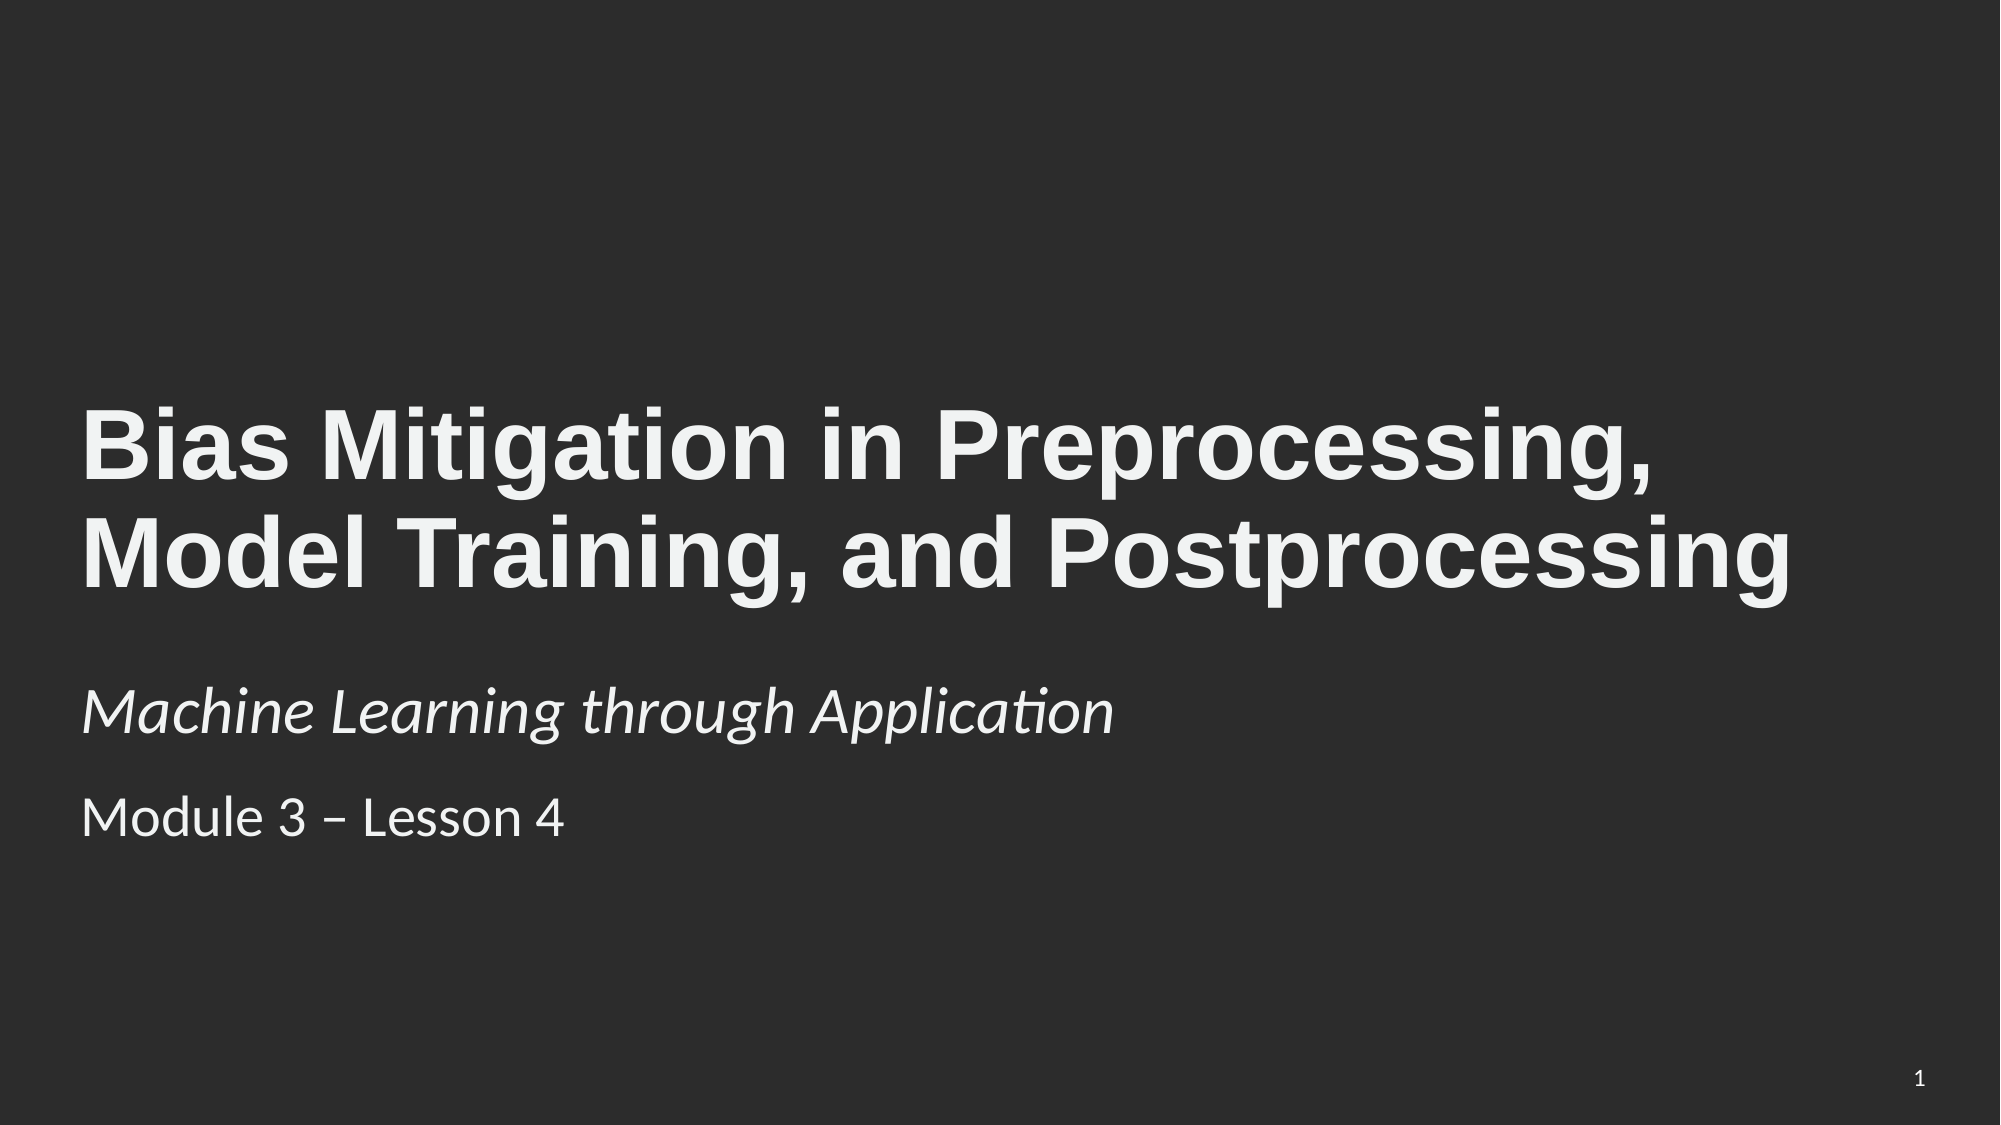

Bias Mitigation in Preprocessing, Model Training, and Postprocessing
Machine Learning through Application
Module 3 – Lesson 4
1